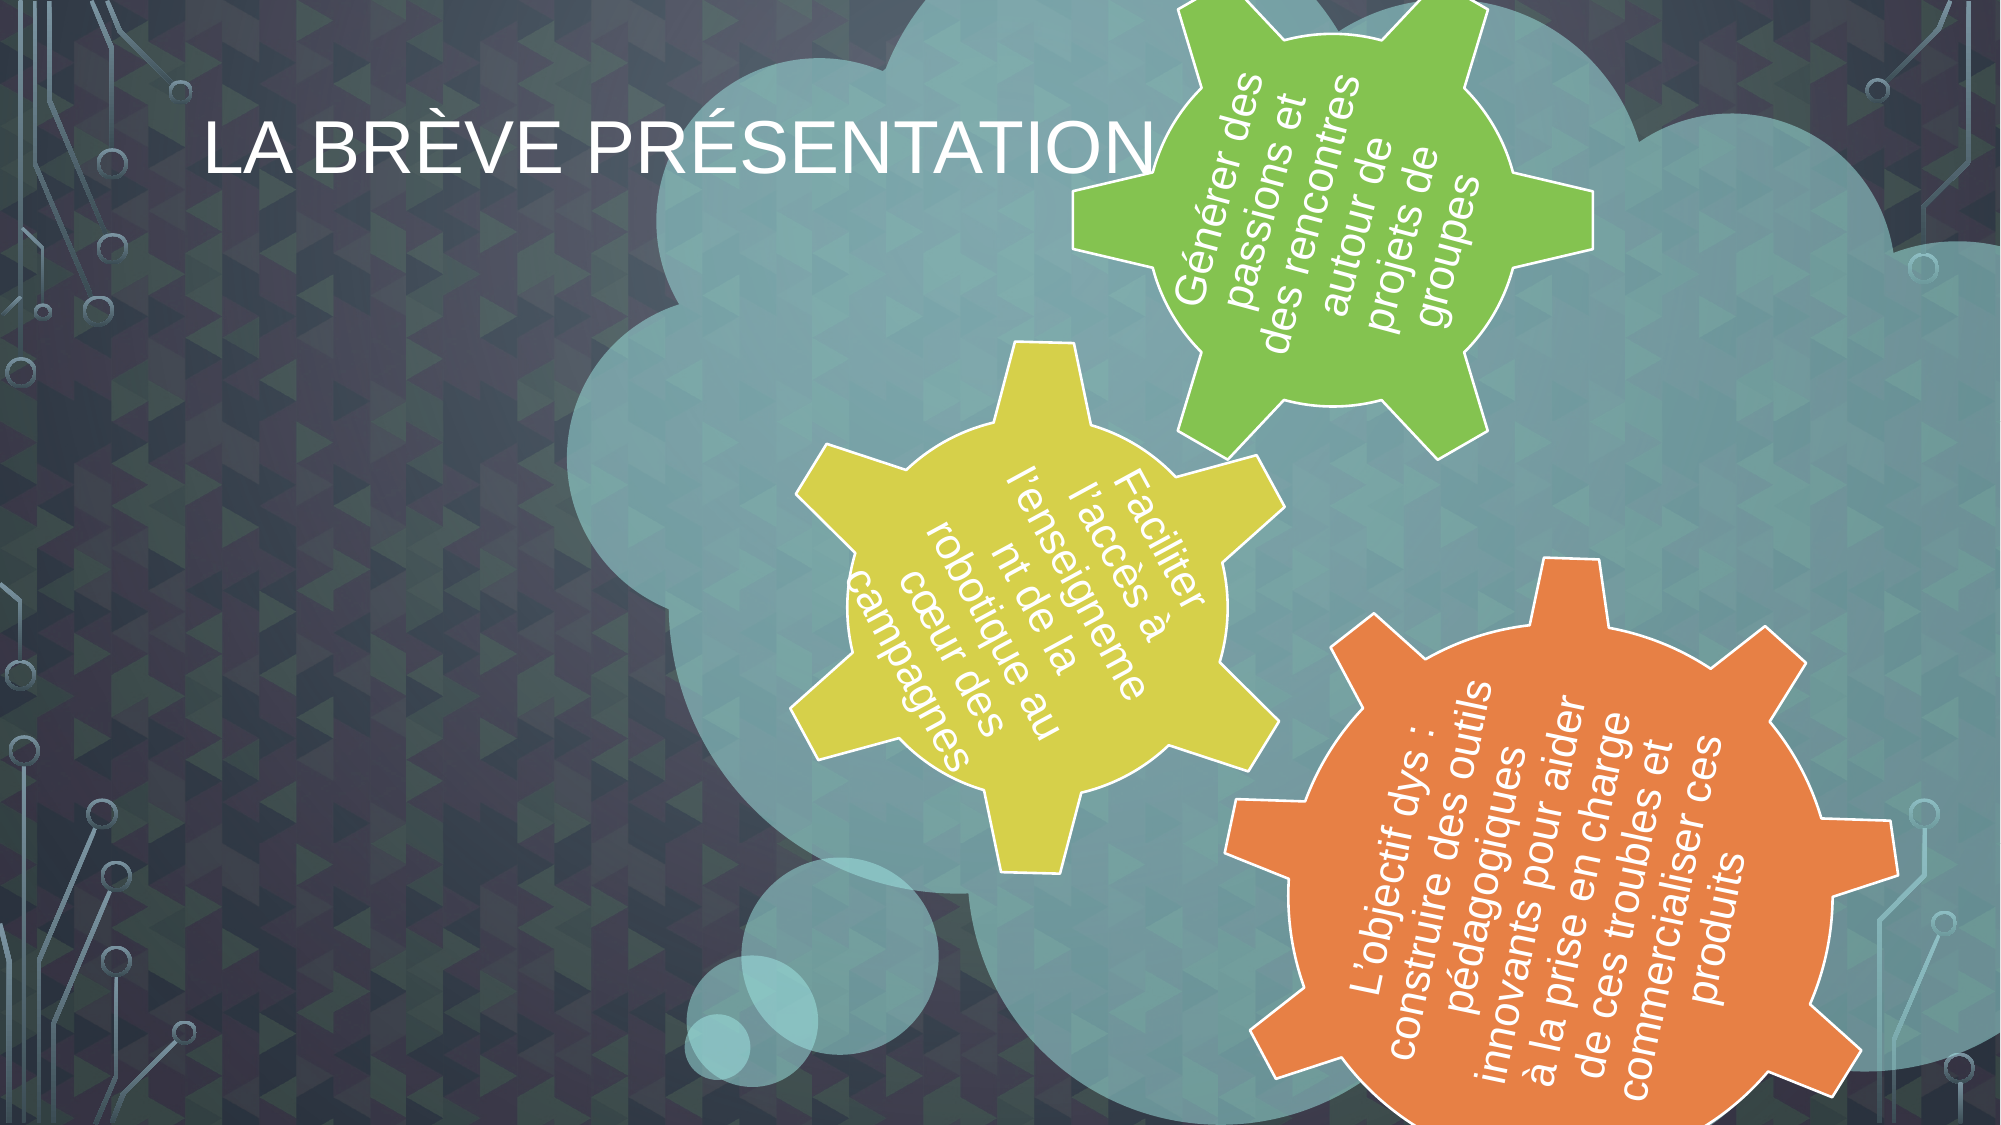

Générer des passions et des rencontres autour de projets de groupes

# La brève présentation
Faciliter l’accès à l’enseignement de la robotique au cœur des campagnes
L’objectif dys : construire des outils pédagogiques innovants pour aider à la prise en charge de ces troubles et commercialiser ces produits